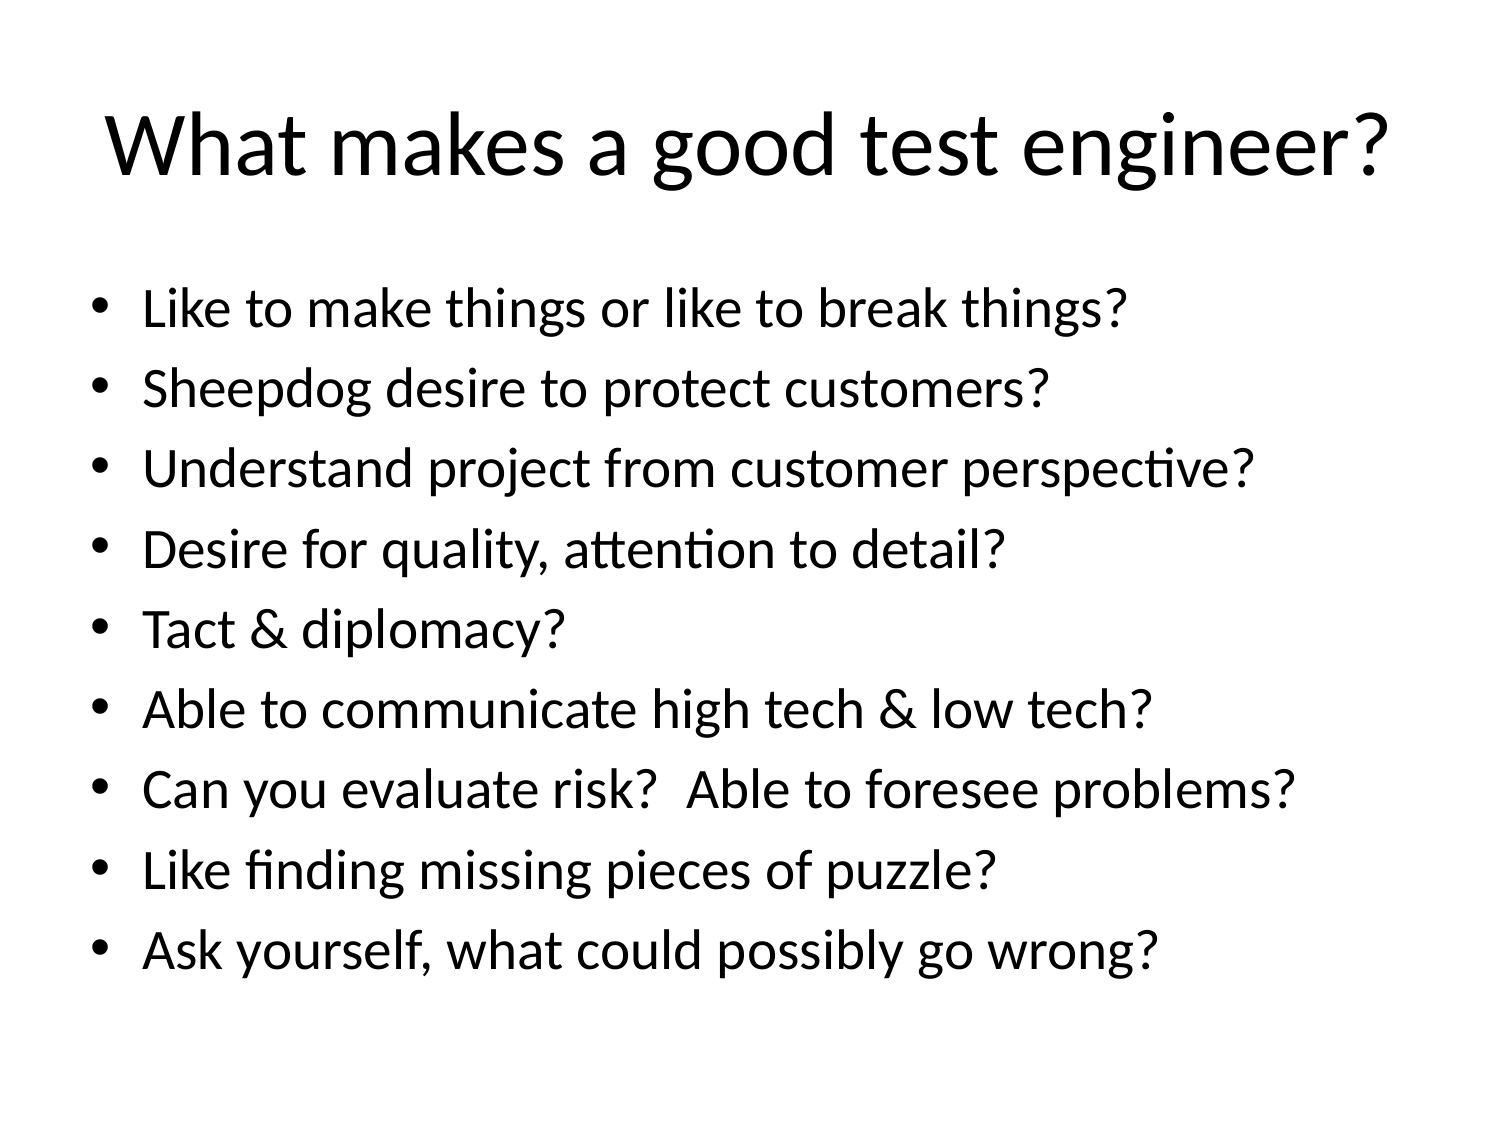

# What makes a good test engineer?
Like to make things or like to break things?
Sheepdog desire to protect customers?
Understand project from customer perspective?
Desire for quality, attention to detail?
Tact & diplomacy?
Able to communicate high tech & low tech?
Can you evaluate risk?  Able to foresee problems?
Like finding missing pieces of puzzle?
Ask yourself, what could possibly go wrong?